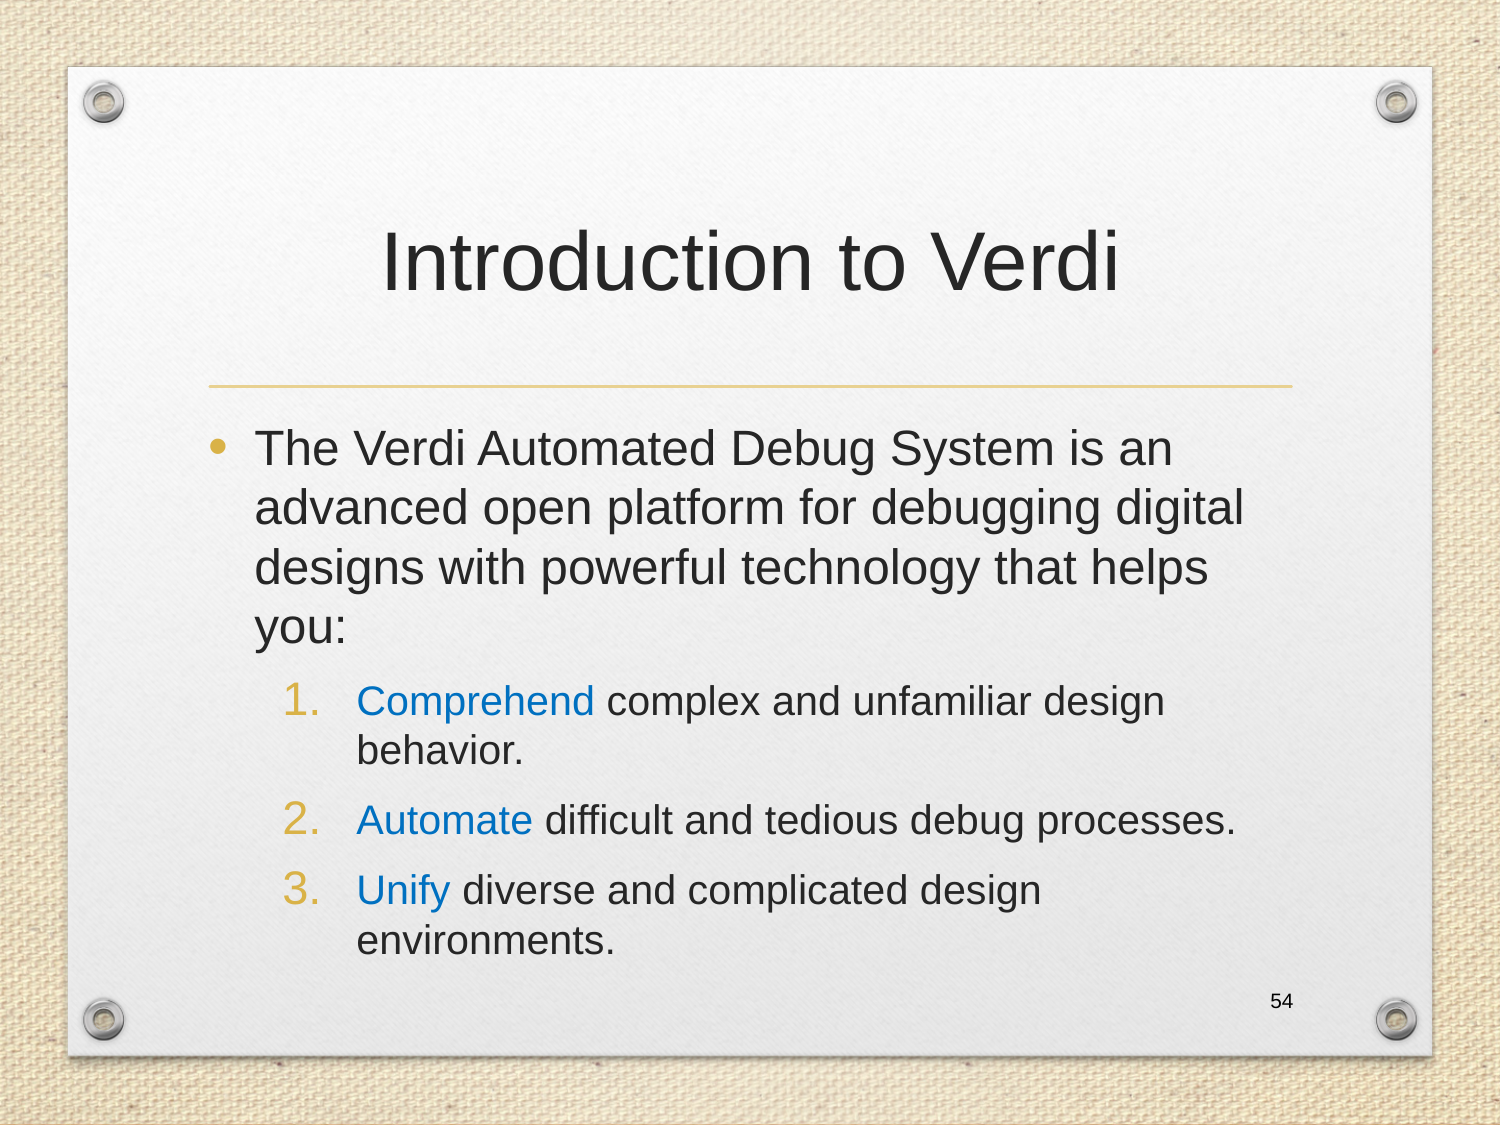

# Introduction to Verdi
The Verdi Automated Debug System is an advanced open platform for debugging digital designs with powerful technology that helps you:
Comprehend complex and unfamiliar design behavior.
Automate difficult and tedious debug processes.
Unify diverse and complicated design environments.
54